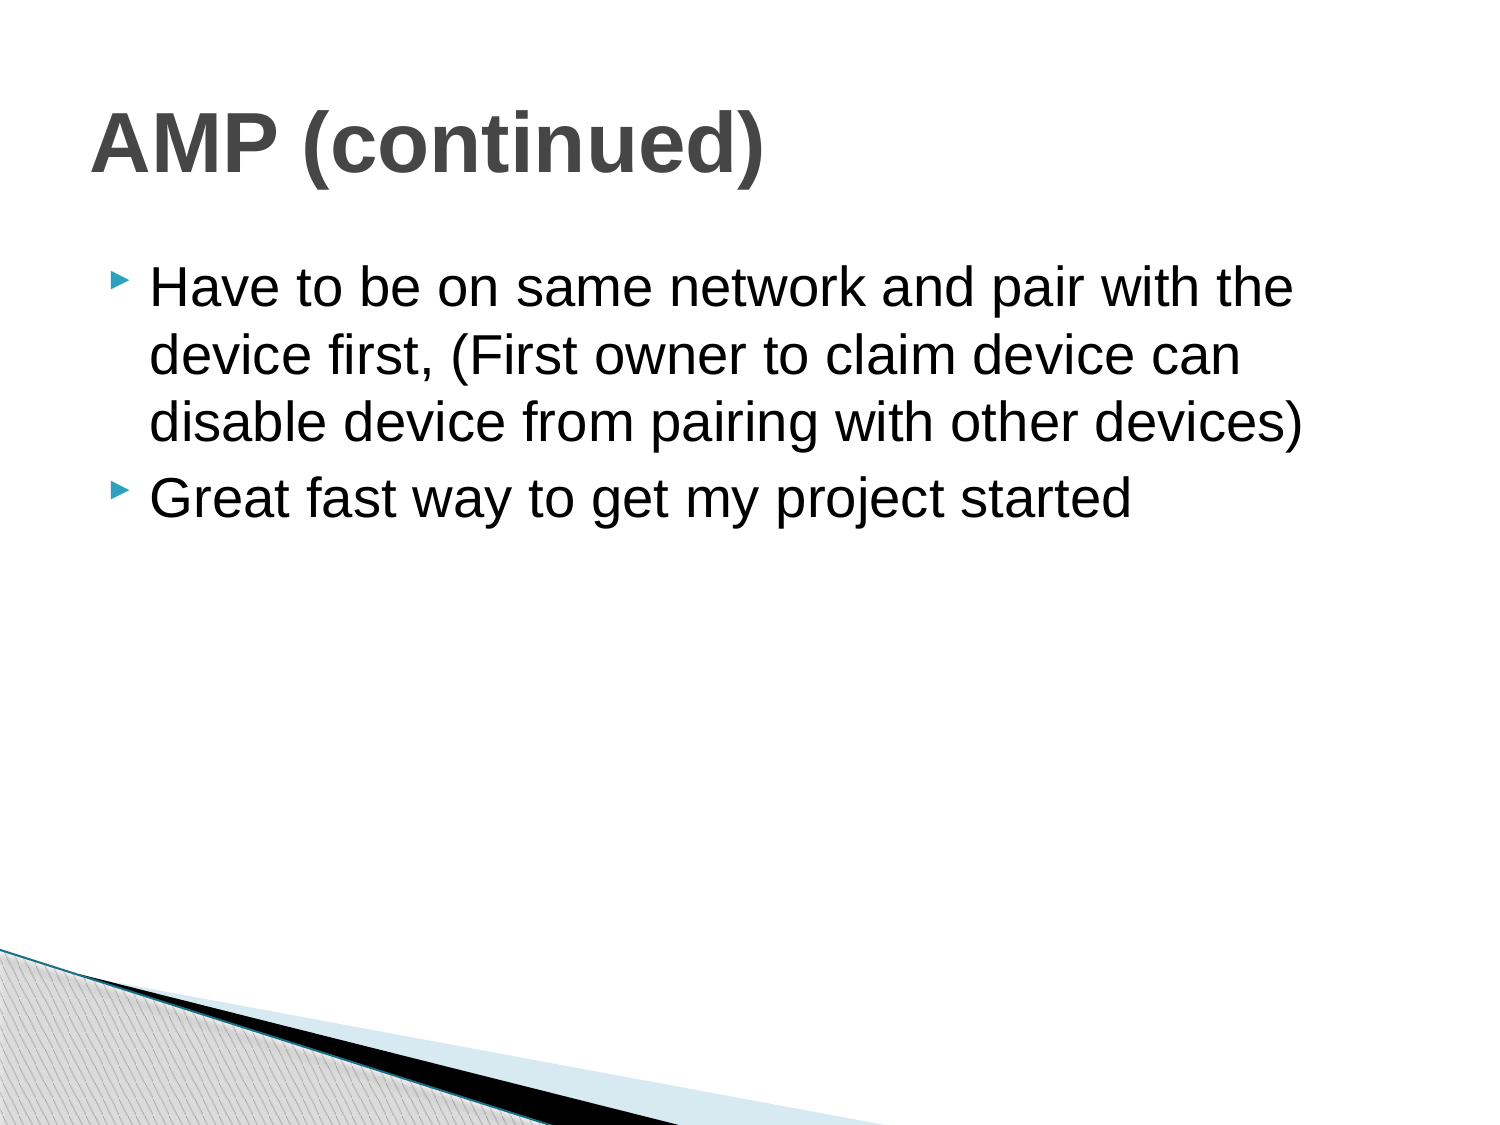

# AMP (continued)
Have to be on same network and pair with the device first, (First owner to claim device can disable device from pairing with other devices)
Great fast way to get my project started